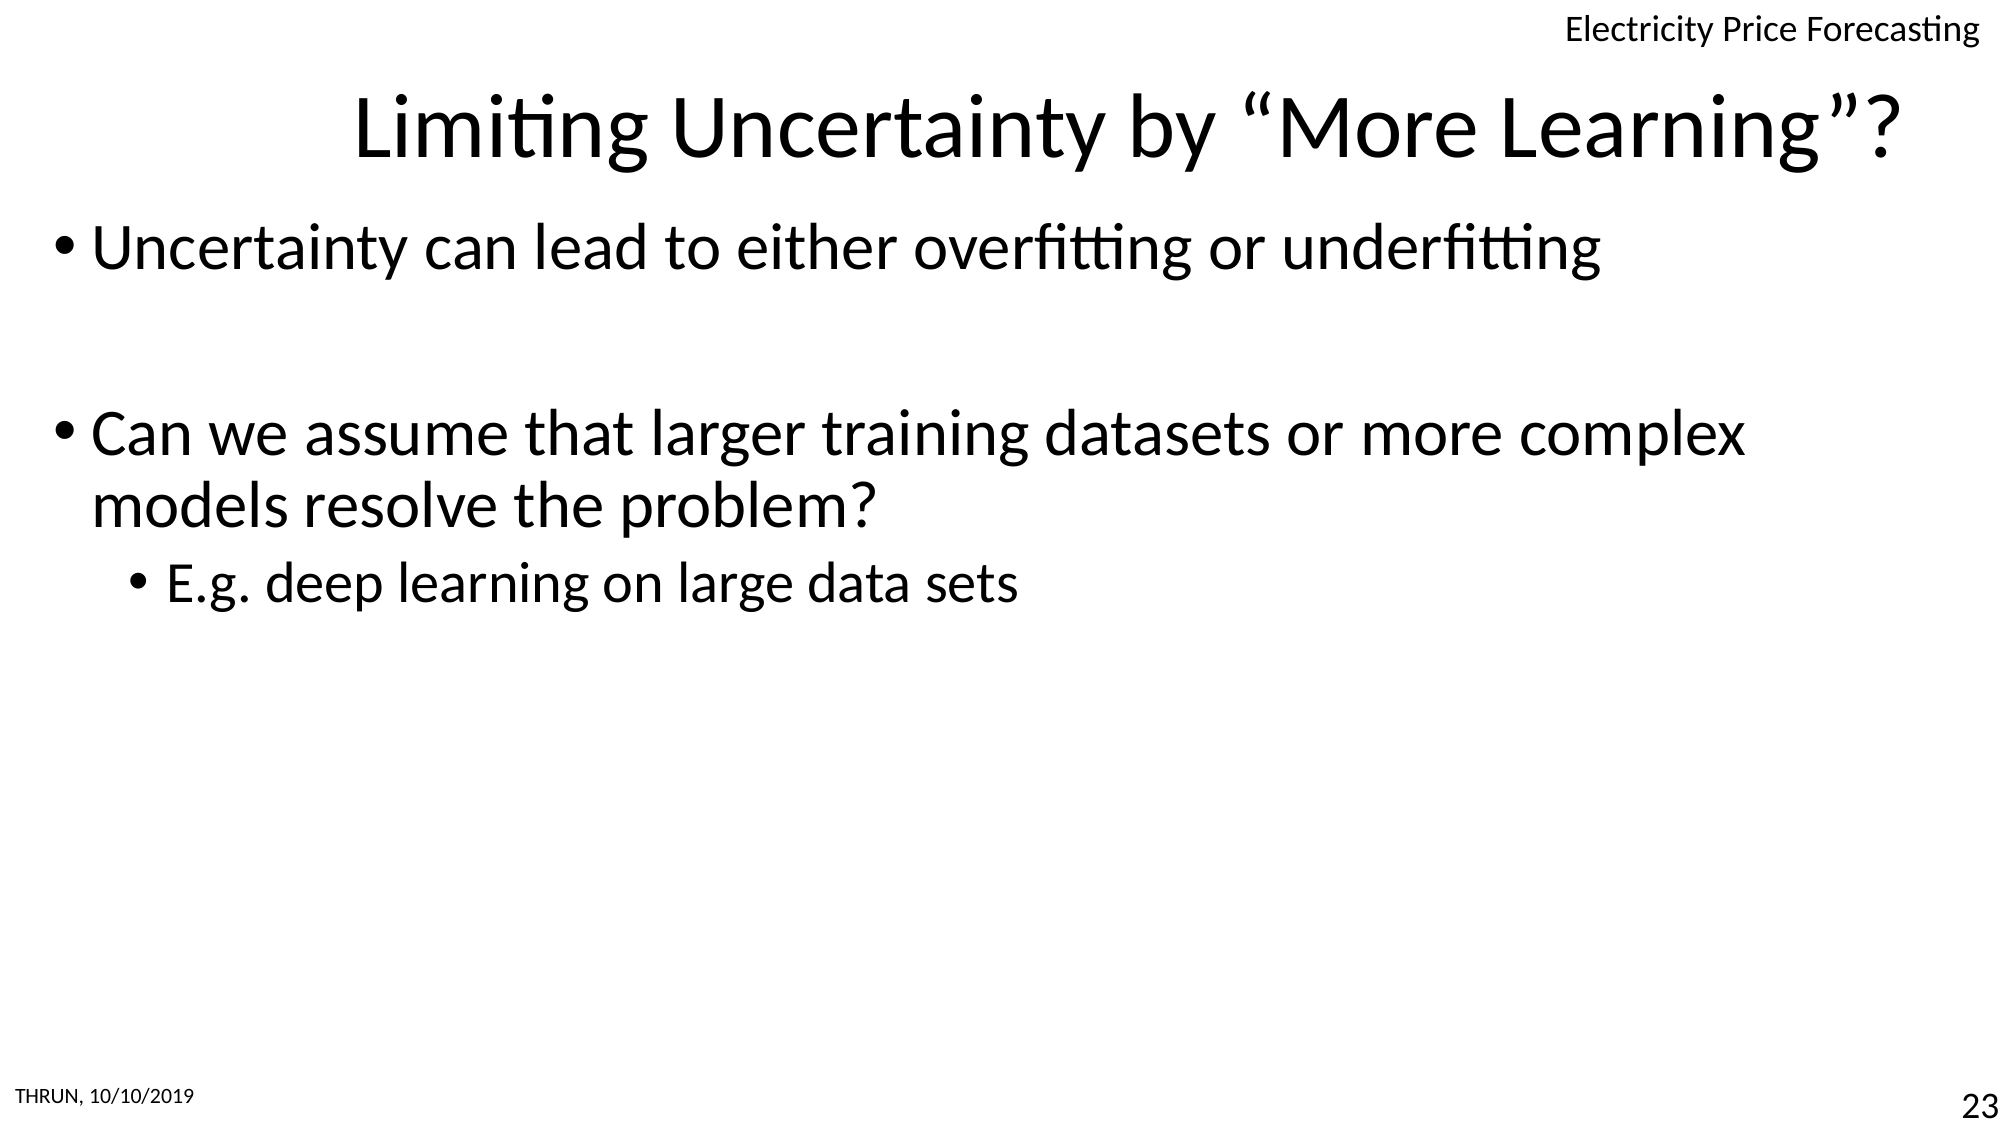

# Limiting Uncertainty by “More Learning”?
Uncertainty can lead to either overfitting or underfitting

Can we assume that larger training datasets or more complex models resolve the problem?
E.g. deep learning on large data sets